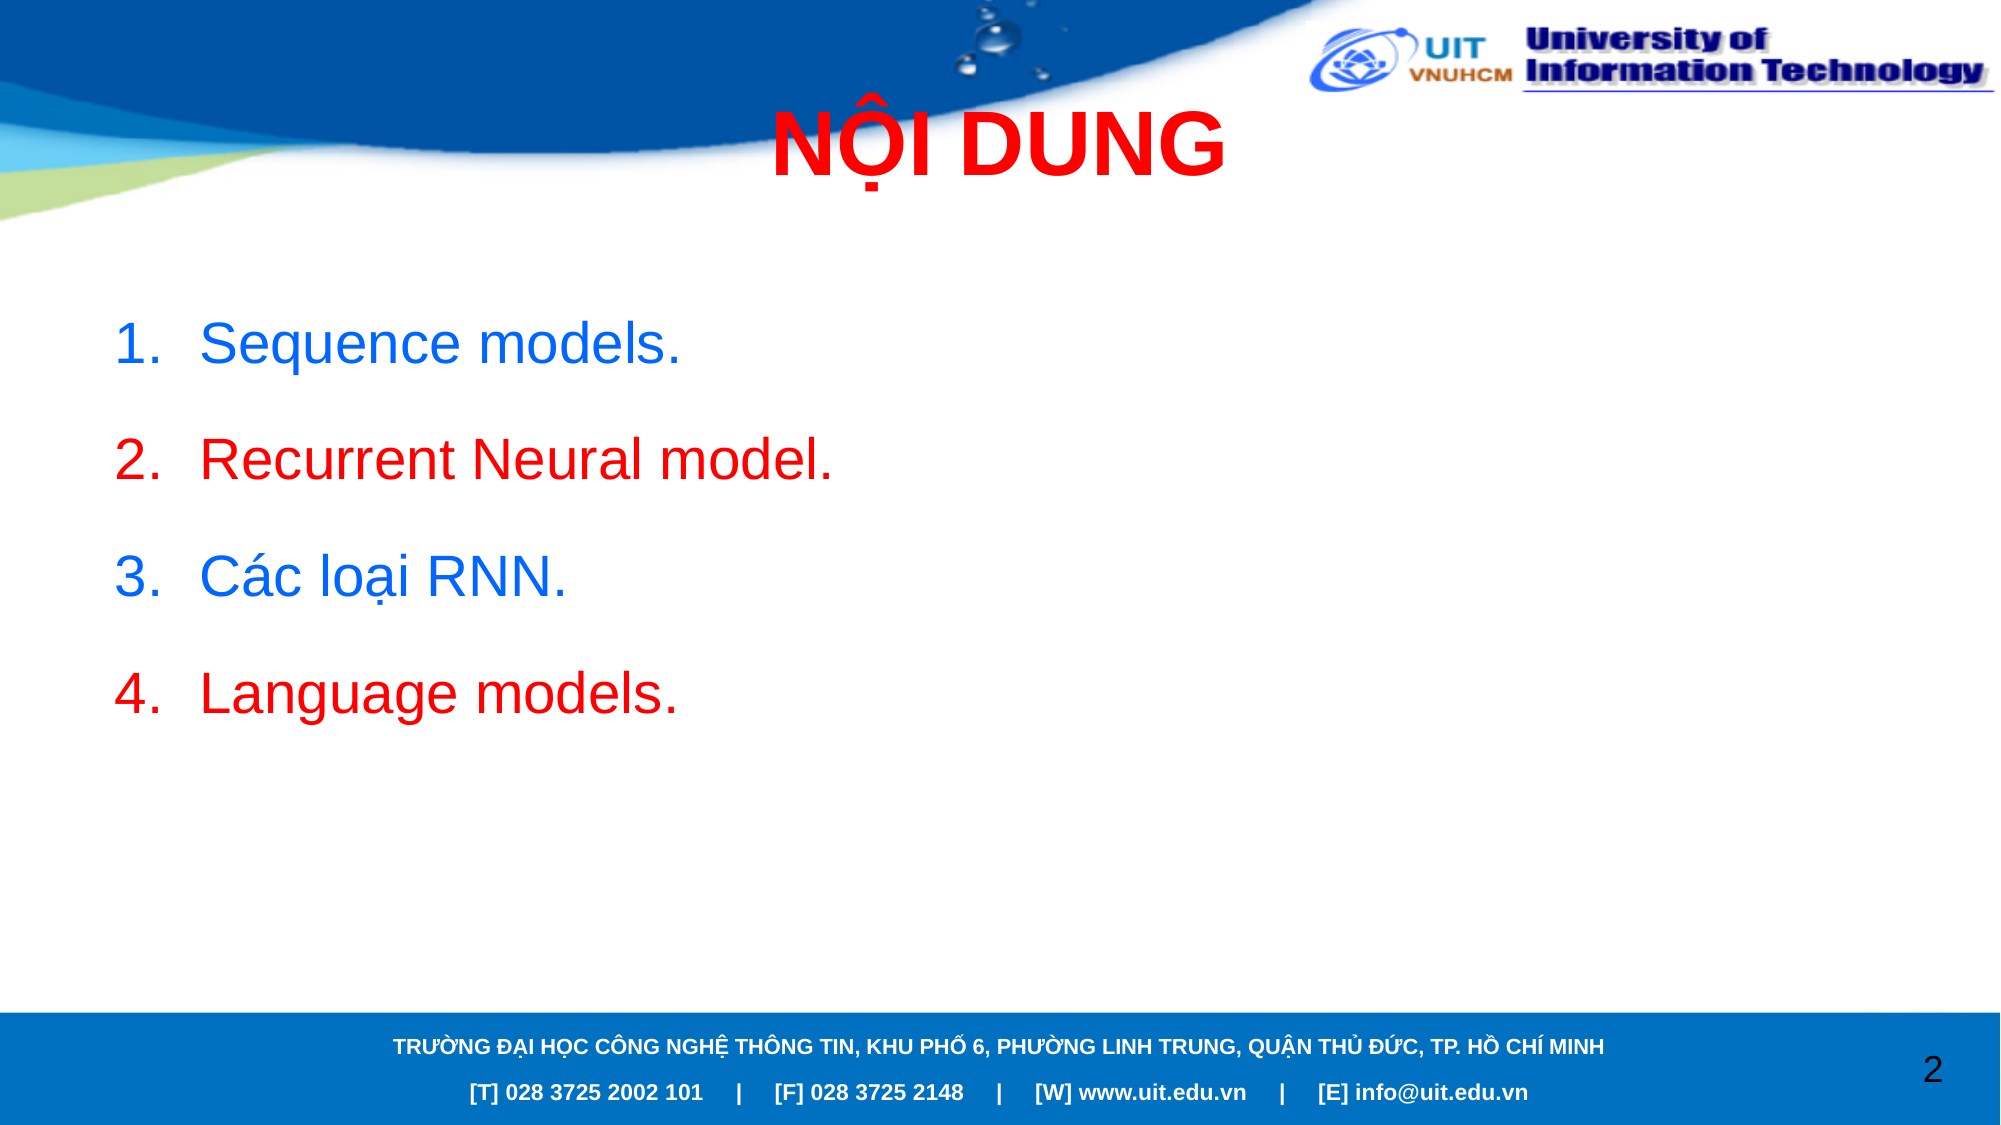

# NỘI DUNG
Sequence models.
Recurrent Neural model.
Các loại RNN.
Language models.